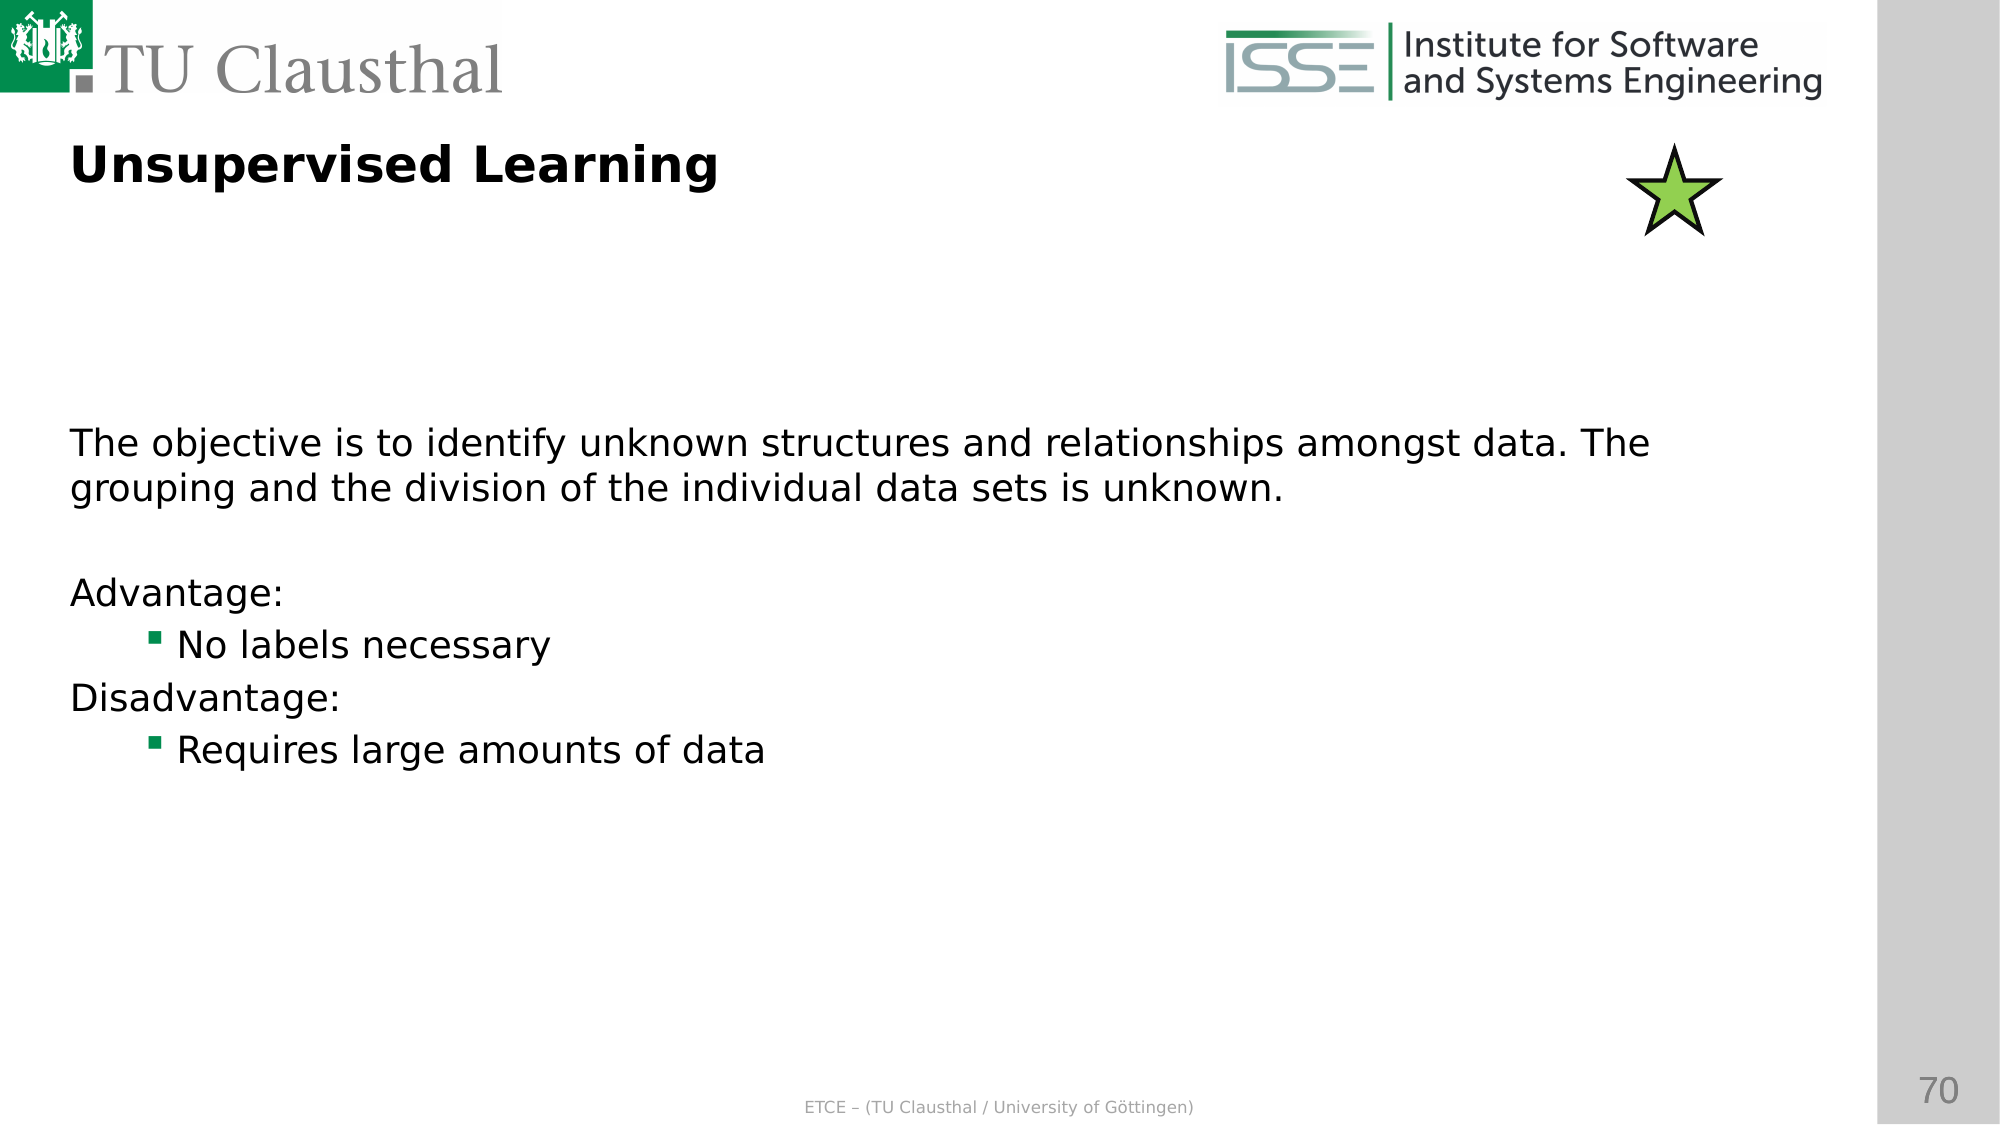

Unsupervised Learning

The objective is to identify unknown structures and relationships amongst data. The grouping and the division of the individual data sets is unknown.

Advantage:
No labels necessary
Disadvantage:
Requires large amounts of data